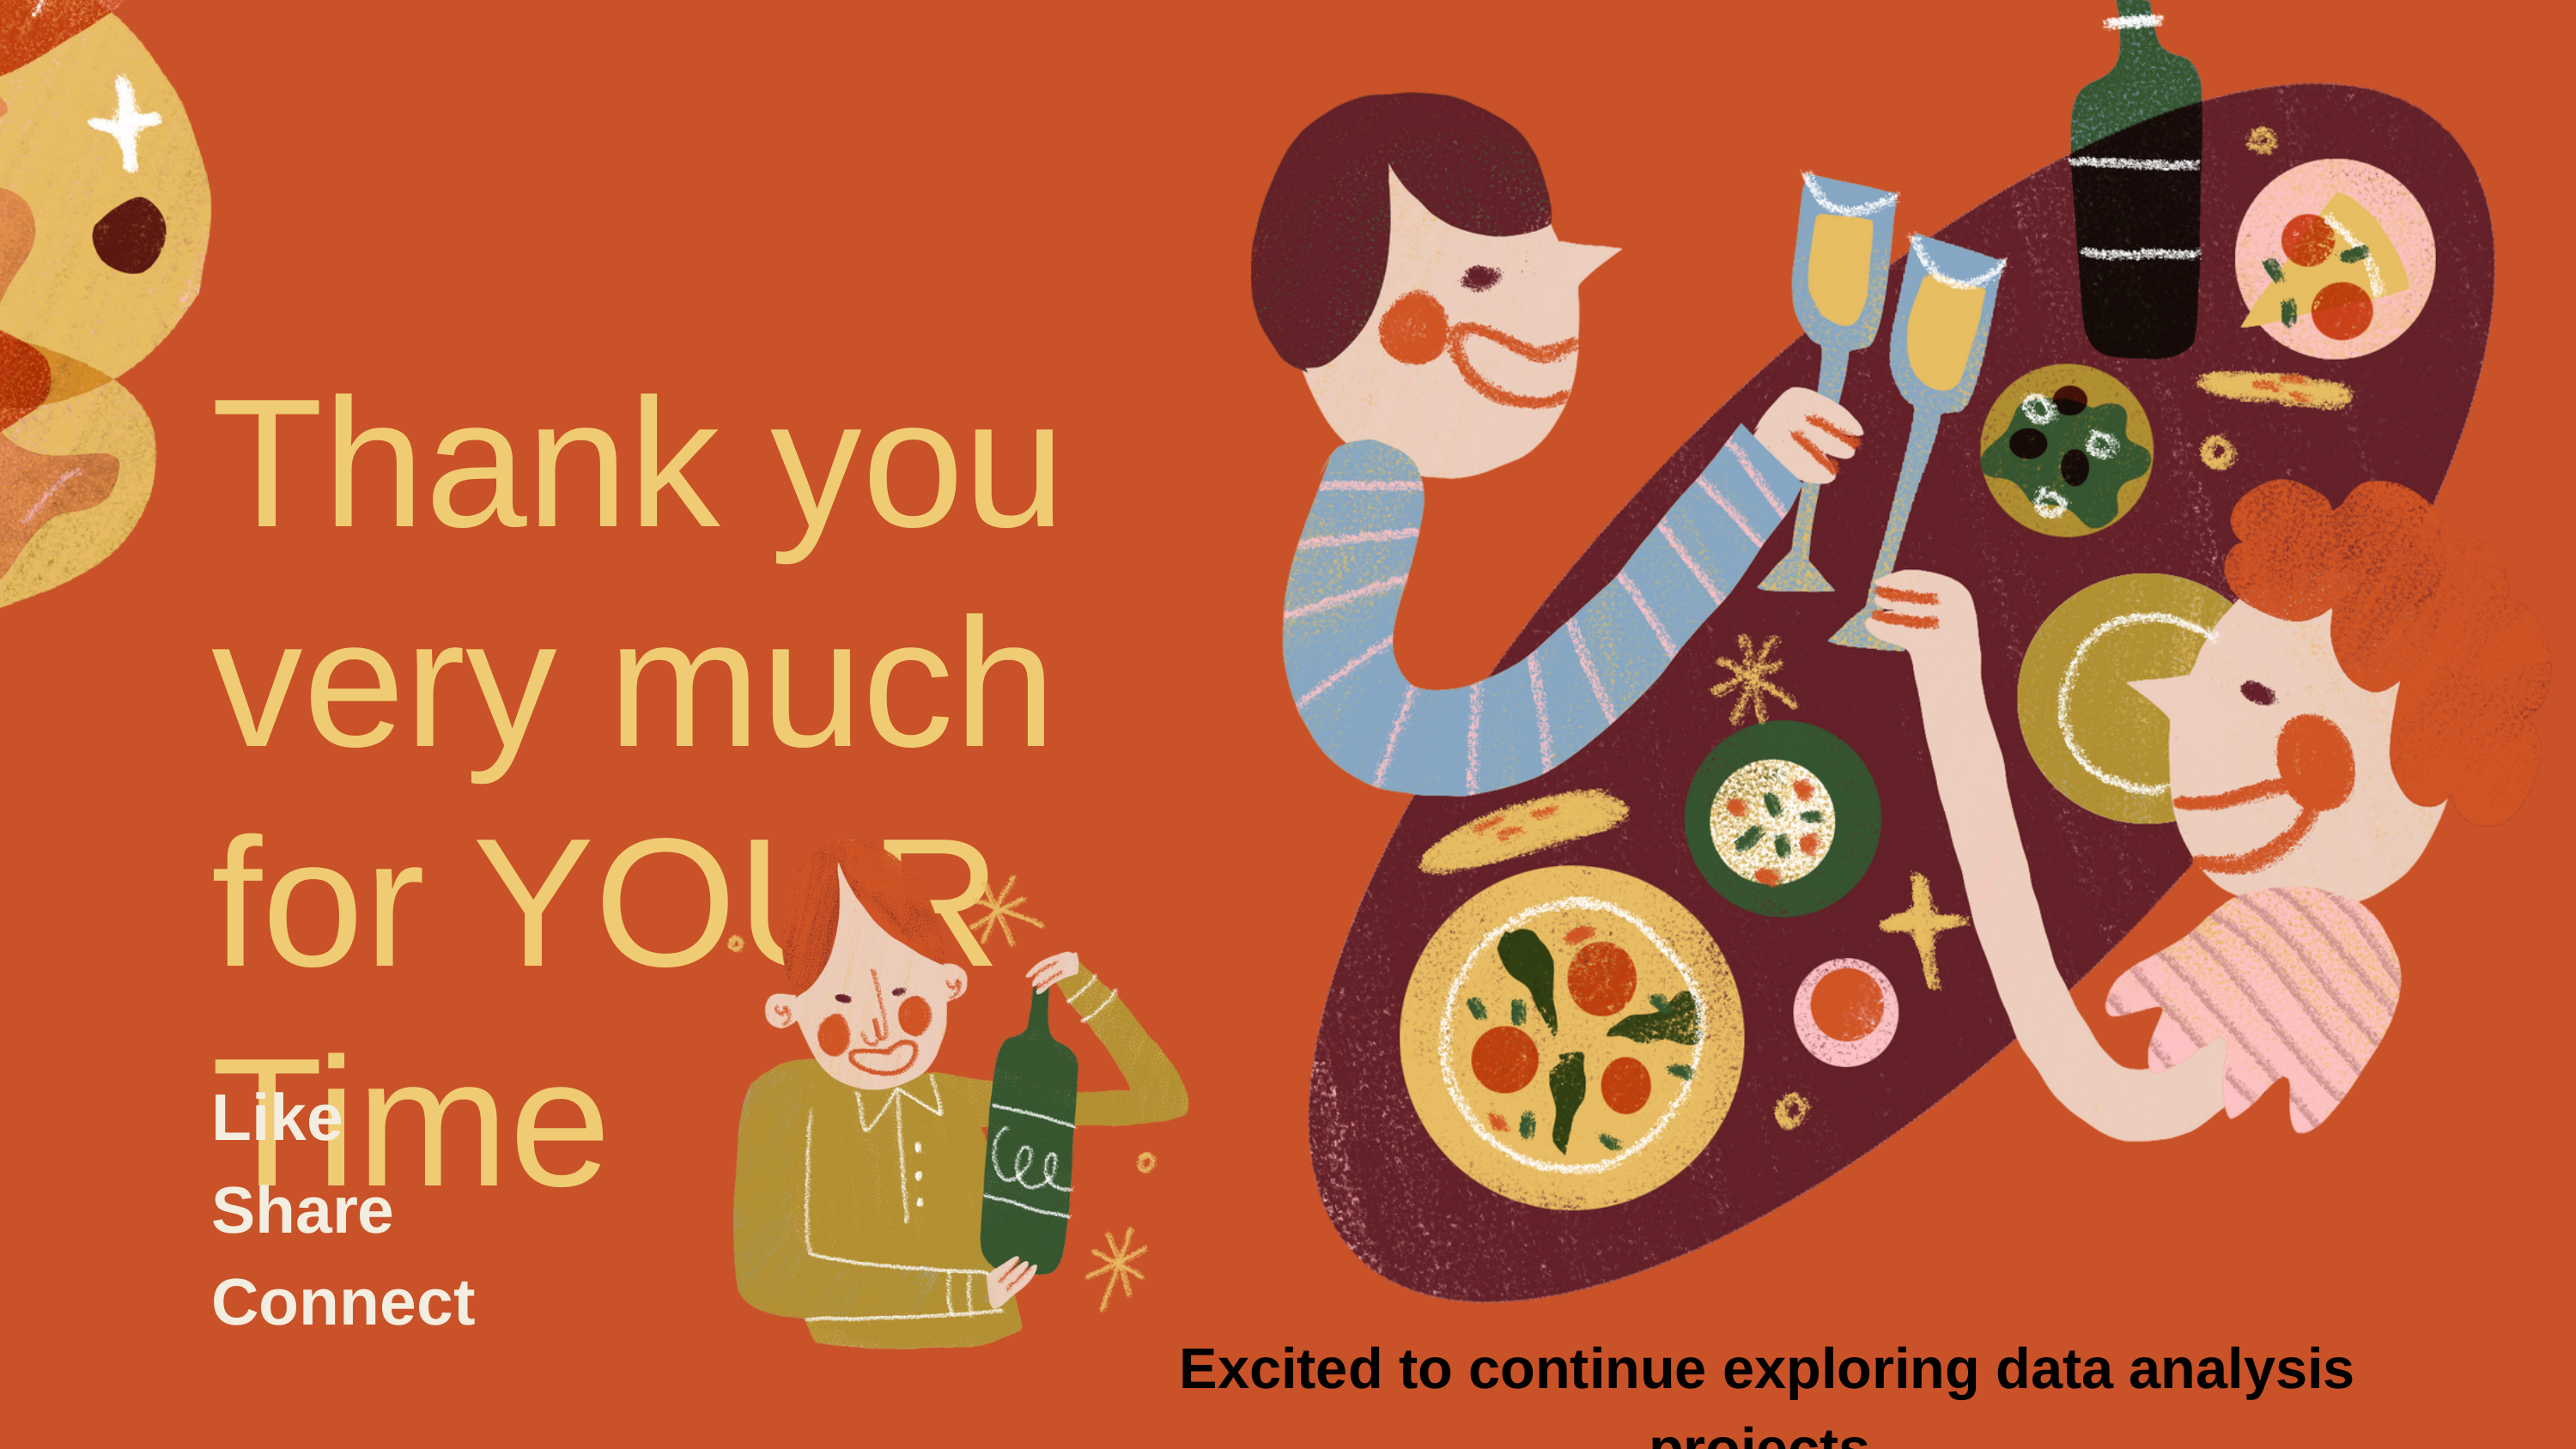

Thank you very much for YOUR Time
Like
Share
Connect

Excited to continue exploring data analysis projects.